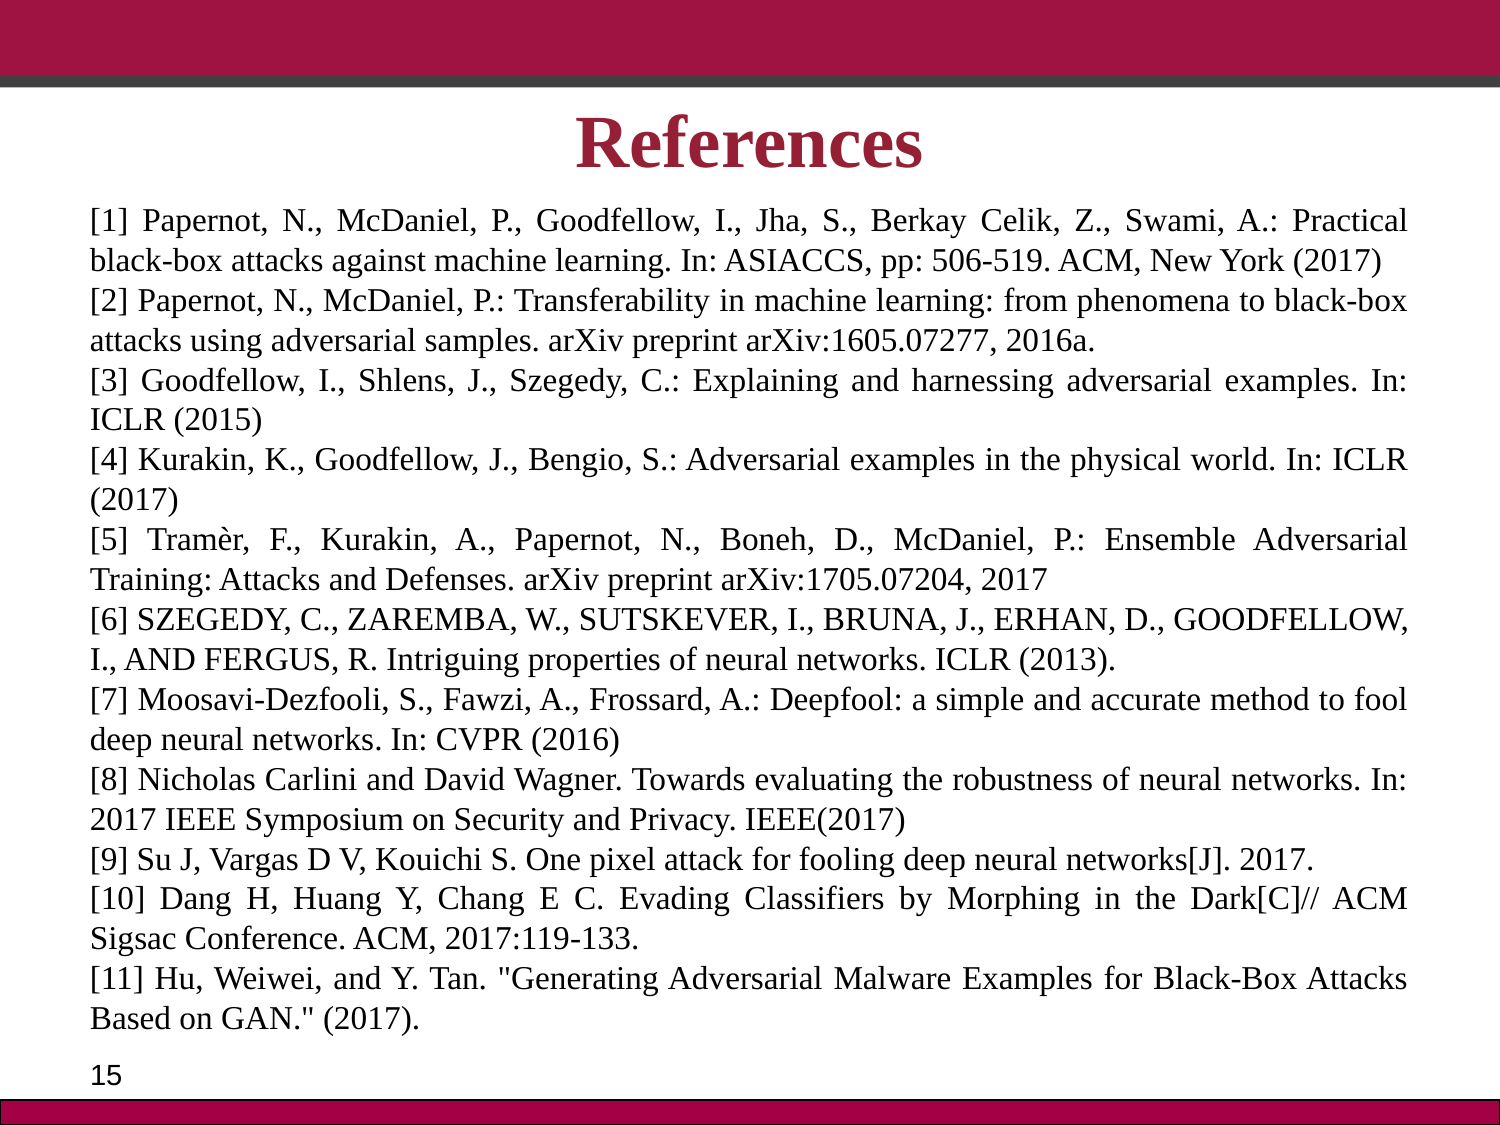

# References
[1] Papernot, N., McDaniel, P., Goodfellow, I., Jha, S., Berkay Celik, Z., Swami, A.: Practical black-box attacks against machine learning. In: ASIACCS, pp: 506-519. ACM, New York (2017)
[2] Papernot, N., McDaniel, P.: Transferability in machine learning: from phenomena to black-box attacks using adversarial samples. arXiv preprint arXiv:1605.07277, 2016a.
[3] Goodfellow, I., Shlens, J., Szegedy, C.: Explaining and harnessing adversarial examples. In: ICLR (2015)
[4] Kurakin, K., Goodfellow, J., Bengio, S.: Adversarial examples in the physical world. In: ICLR (2017)
[5] Tramèr, F., Kurakin, A., Papernot, N., Boneh, D., McDaniel, P.: Ensemble Adversarial Training: Attacks and Defenses. arXiv preprint arXiv:1705.07204, 2017
[6] SZEGEDY, C., ZAREMBA, W., SUTSKEVER, I., BRUNA, J., ERHAN, D., GOODFELLOW, I., AND FERGUS, R. Intriguing properties of neural networks. ICLR (2013).
[7] Moosavi-Dezfooli, S., Fawzi, A., Frossard, A.: Deepfool: a simple and accurate method to fool deep neural networks. In: CVPR (2016)
[8] Nicholas Carlini and David Wagner. Towards evaluating the robustness of neural networks. In: 2017 IEEE Symposium on Security and Privacy. IEEE(2017)
[9] Su J, Vargas D V, Kouichi S. One pixel attack for fooling deep neural networks[J]. 2017.
[10] Dang H, Huang Y, Chang E C. Evading Classifiers by Morphing in the Dark[C]// ACM Sigsac Conference. ACM, 2017:119-133.
[11] Hu, Weiwei, and Y. Tan. "Generating Adversarial Malware Examples for Black-Box Attacks Based on GAN." (2017).

15